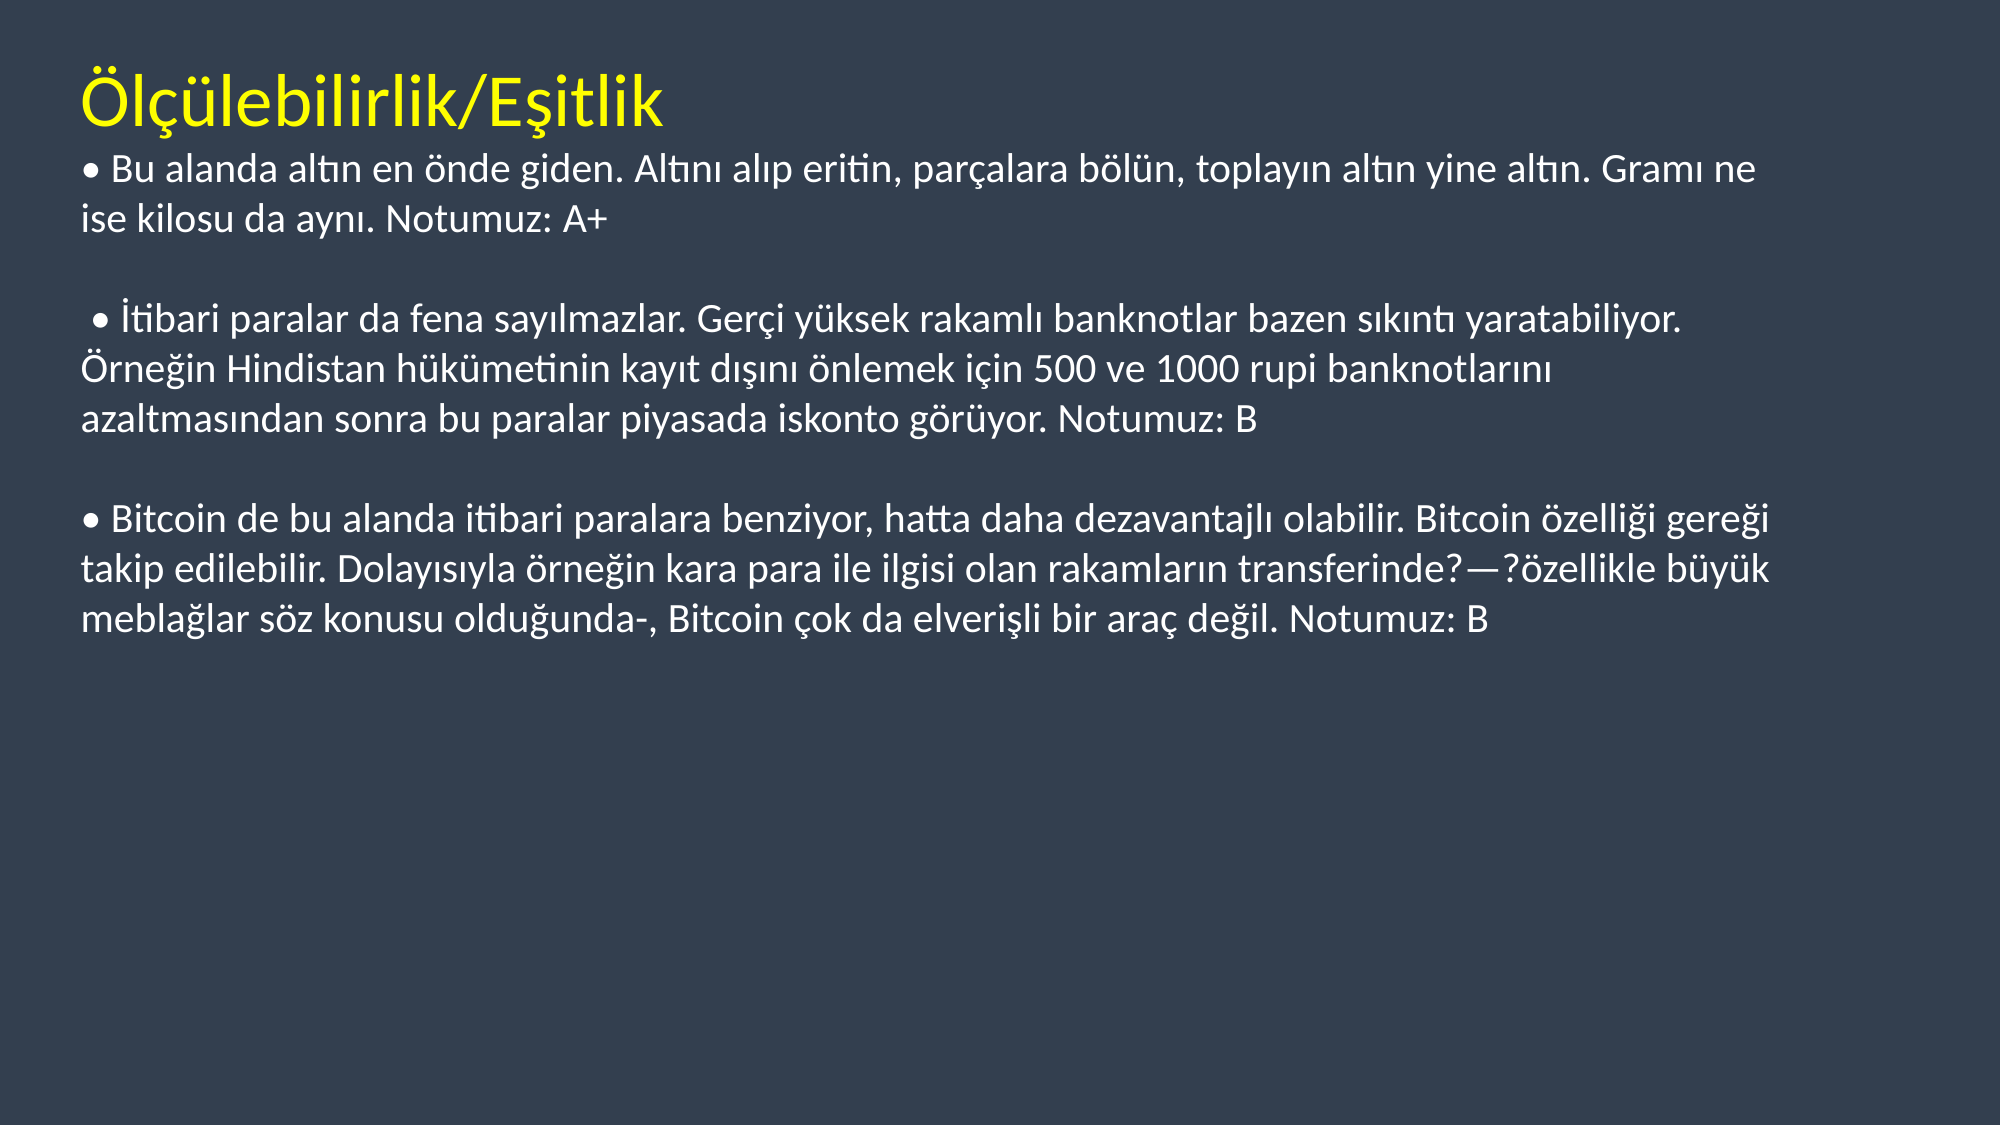

Ölçülebilirlik/Eşitlik
• Bu alanda altın en önde giden. Altını alıp eritin, parçalara bölün, toplayın altın yine altın. Gramı ne ise kilosu da aynı. Notumuz: A+

 • İtibari paralar da fena sayılmazlar. Gerçi yüksek rakamlı banknotlar bazen sıkıntı yaratabiliyor. Örneğin Hindistan hükümetinin kayıt dışını önlemek için 500 ve 1000 rupi banknotlarını azaltmasından sonra bu paralar piyasada iskonto görüyor. Notumuz: B

• Bitcoin de bu alanda itibari paralara benziyor, hatta daha dezavantajlı olabilir. Bitcoin özelliği gereği takip edilebilir. Dolayısıyla örneğin kara para ile ilgisi olan rakamların transferinde?—?özellikle büyük meblağlar söz konusu olduğunda-, Bitcoin çok da elverişli bir araç değil. Notumuz: B